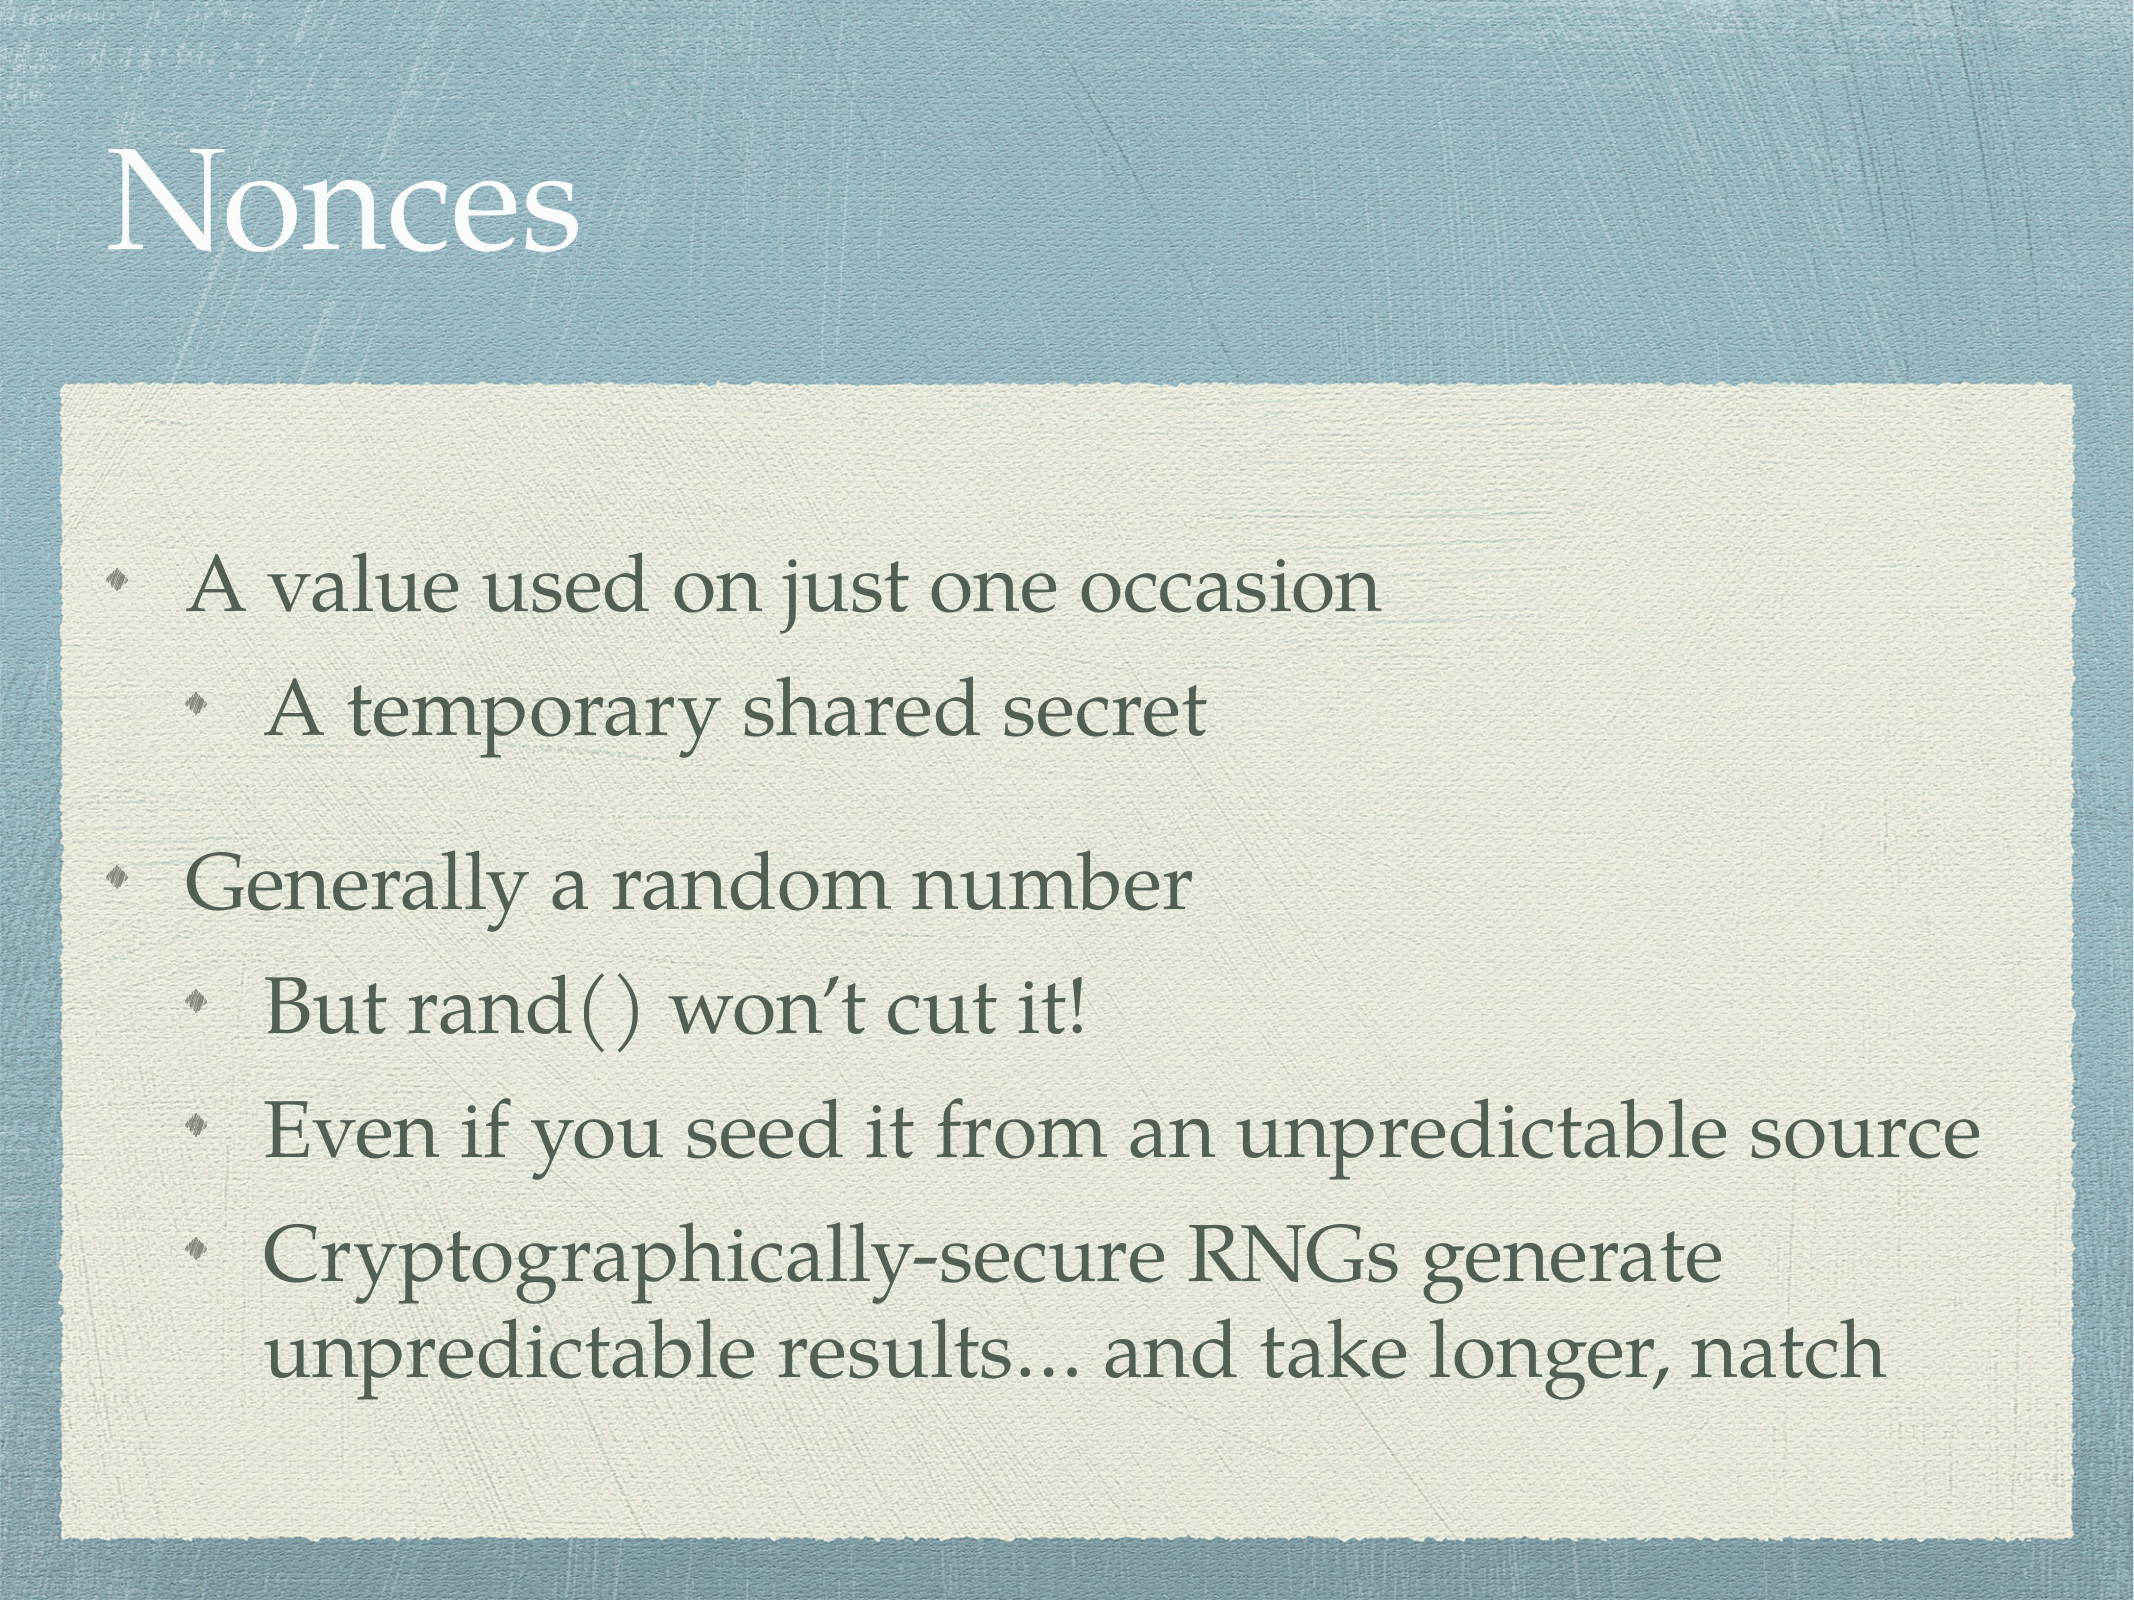

# Nonces
A value used on just one occasion
A temporary shared secret
Generally a random number
But rand() won’t cut it!
Even if you seed it from an unpredictable source
Cryptographically-secure RNGs generate unpredictable results… and take longer, natch